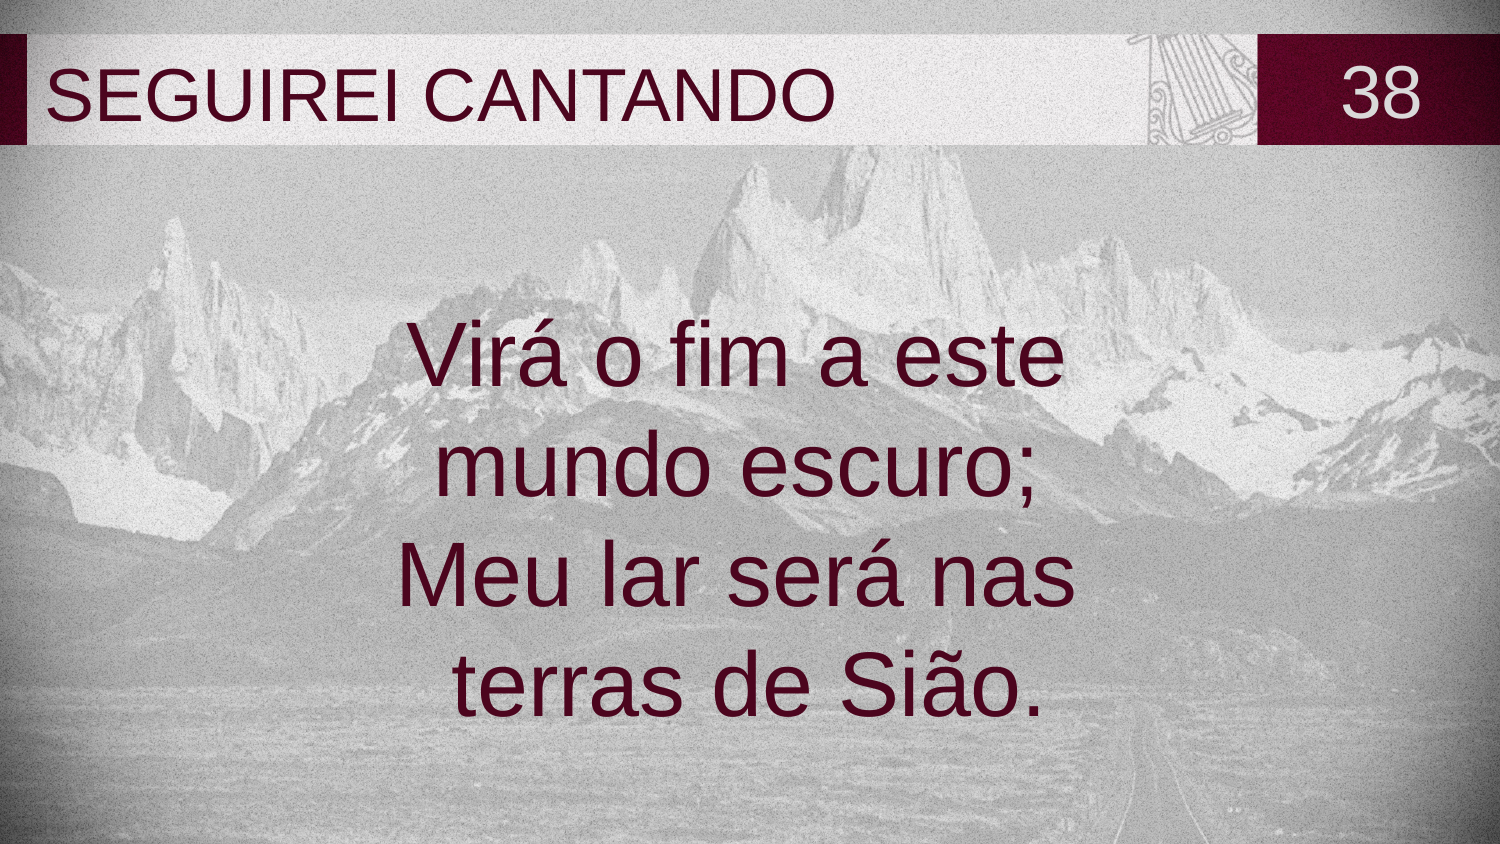

# SEGUIREI CANTANDO
38
Virá o fim a este
mundo escuro;
Meu lar será nas
terras de Sião.